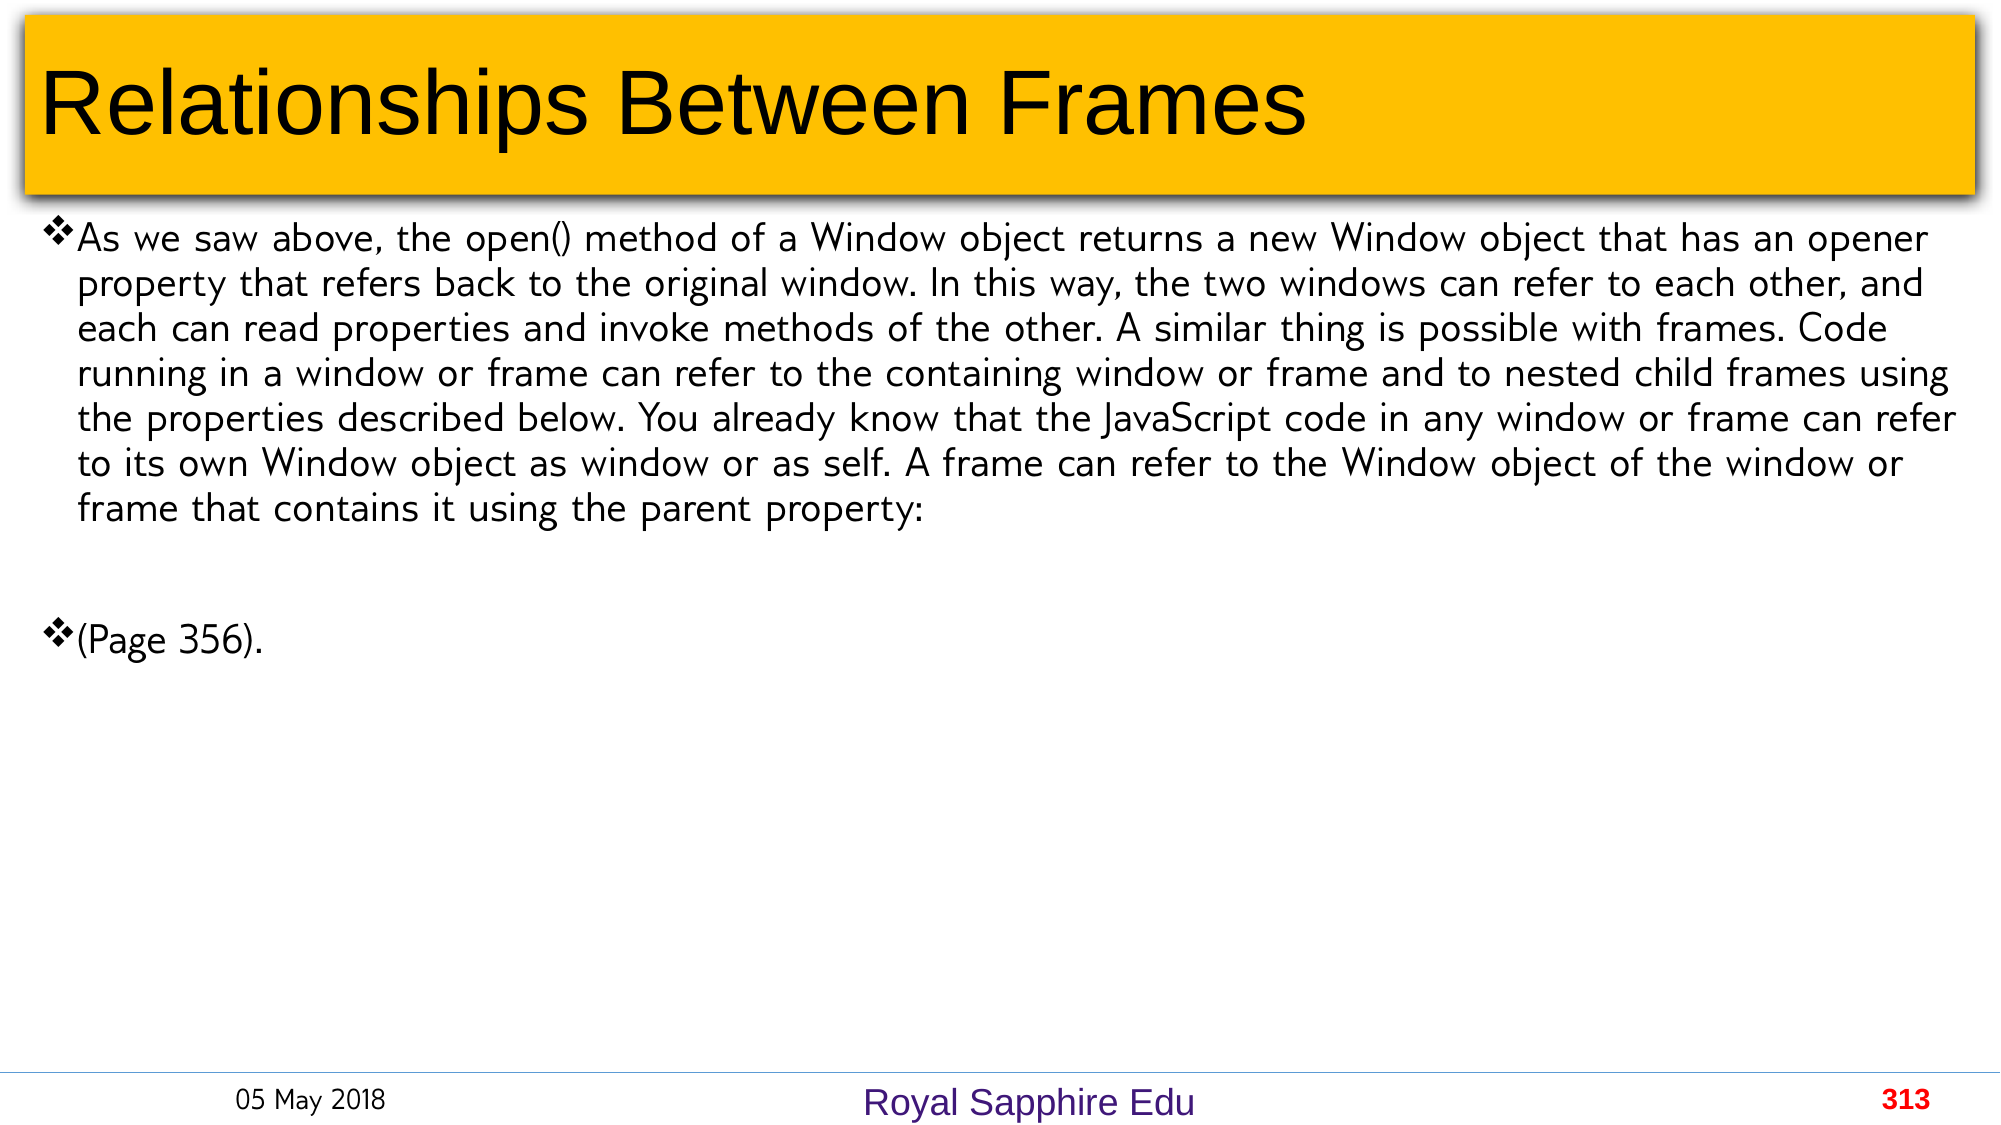

# Relationships Between Frames
As we saw above, the open() method of a Window object returns a new Window object that has an opener property that refers back to the original window. In this way, the two windows can refer to each other, and each can read properties and invoke methods of the other. A similar thing is possible with frames. Code running in a window or frame can refer to the containing window or frame and to nested child frames using the properties described below. You already know that the JavaScript code in any window or frame can refer to its own Window object as window or as self. A frame can refer to the Window object of the window or frame that contains it using the parent property:

(Page 356).
05 May 2018
313